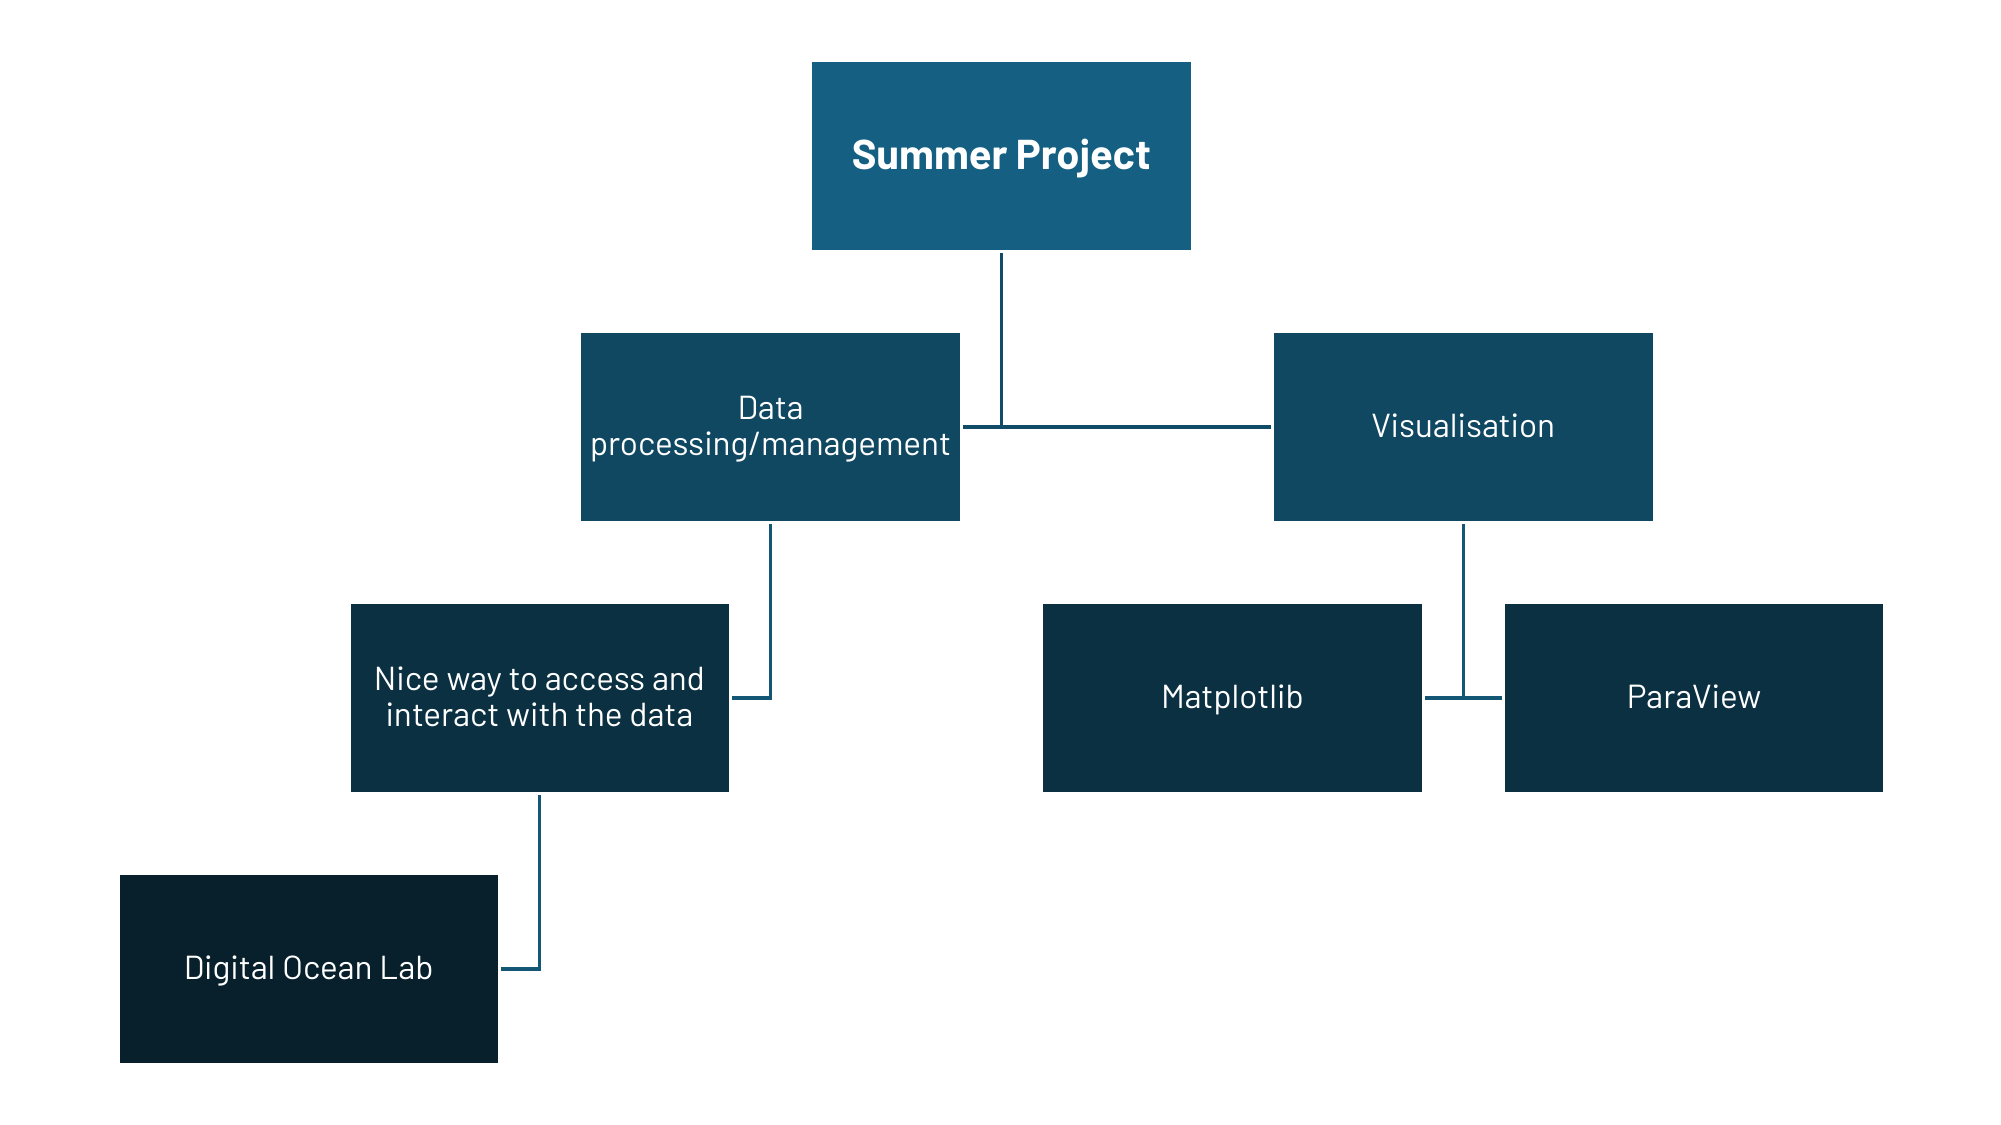

Summer Project
Data processing/management
Nice way to access and interact with the data
Digital Ocean Lab
Visualisation
Matplotlib
ParaView